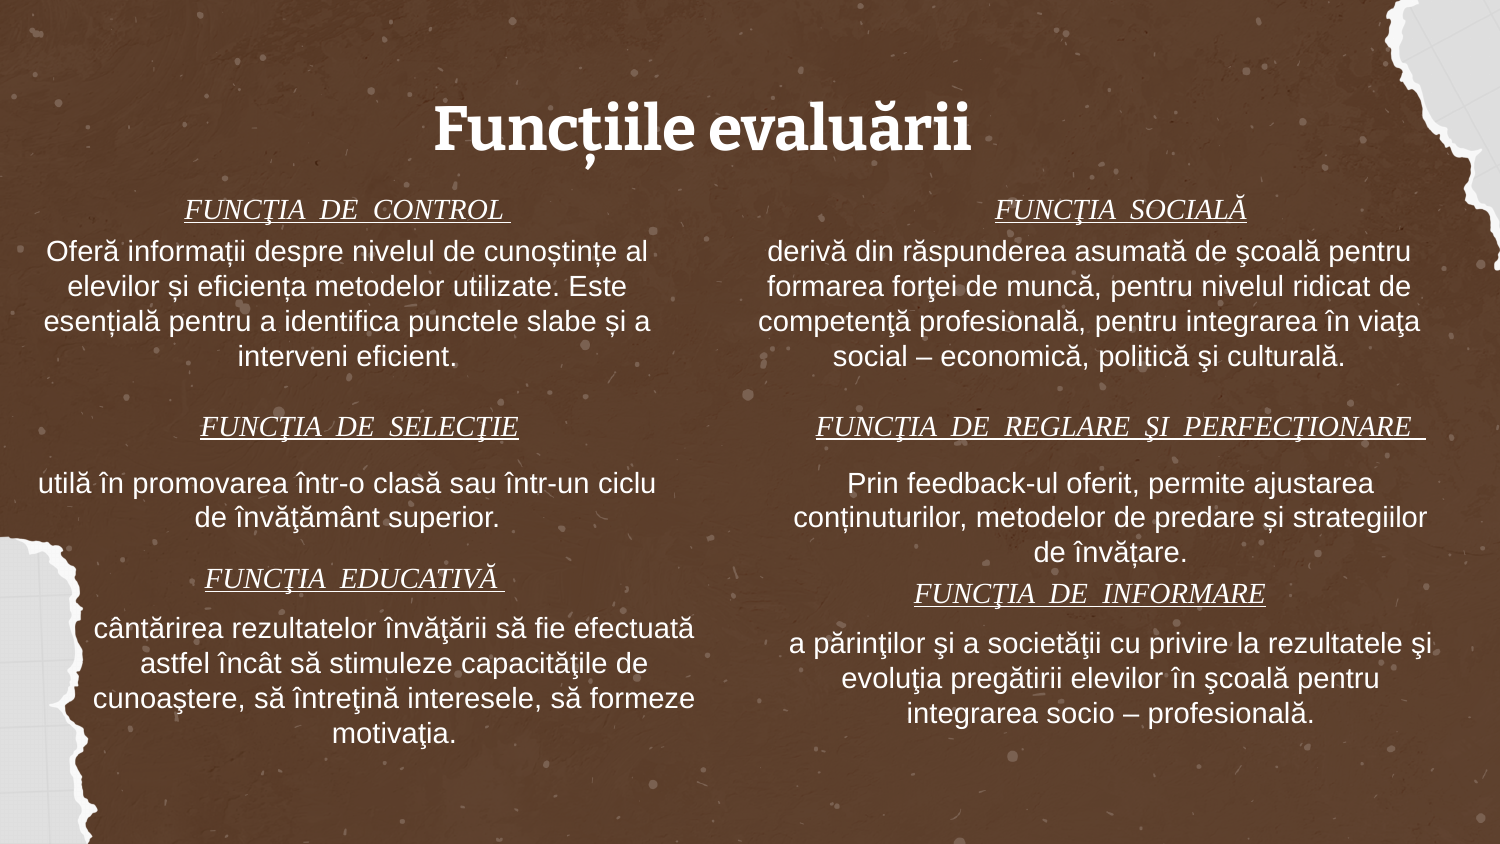

# Funcțiile evaluării
FUNCŢIA  SOCIALĂ
FUNCŢIA  DE  CONTROL
Oferă informații despre nivelul de cunoștințe al elevilor și eficiența metodelor utilizate. Este esențială pentru a identifica punctele slabe și a interveni eficient.
derivă din răspunderea asumată de şcoală pentru formarea forţei de muncă, pentru nivelul ridicat de competenţă profesională, pentru integrarea în viaţa social – economică, politică şi culturală.
FUNCŢIA  DE  REGLARE  ŞI  PERFECŢIONARE
FUNCŢIA  DE  SELECŢIE
utilă în promovarea într-o clasă sau într-un ciclu de învăţământ superior.
Prin feedback-ul oferit, permite ajustarea conținuturilor, metodelor de predare și strategiilor de învățare.
FUNCŢIA  EDUCATIVĂ
FUNCŢIA  DE  INFORMARE
cântărirea rezultatelor învăţării să fie efectuată astfel încât să stimuleze capacităţile de cunoaştere, să întreţină interesele, să formeze motivaţia.
a părinţilor şi a societăţii cu privire la rezultatele şi evoluţia pregătirii elevilor în şcoală pentru integrarea socio – profesională.